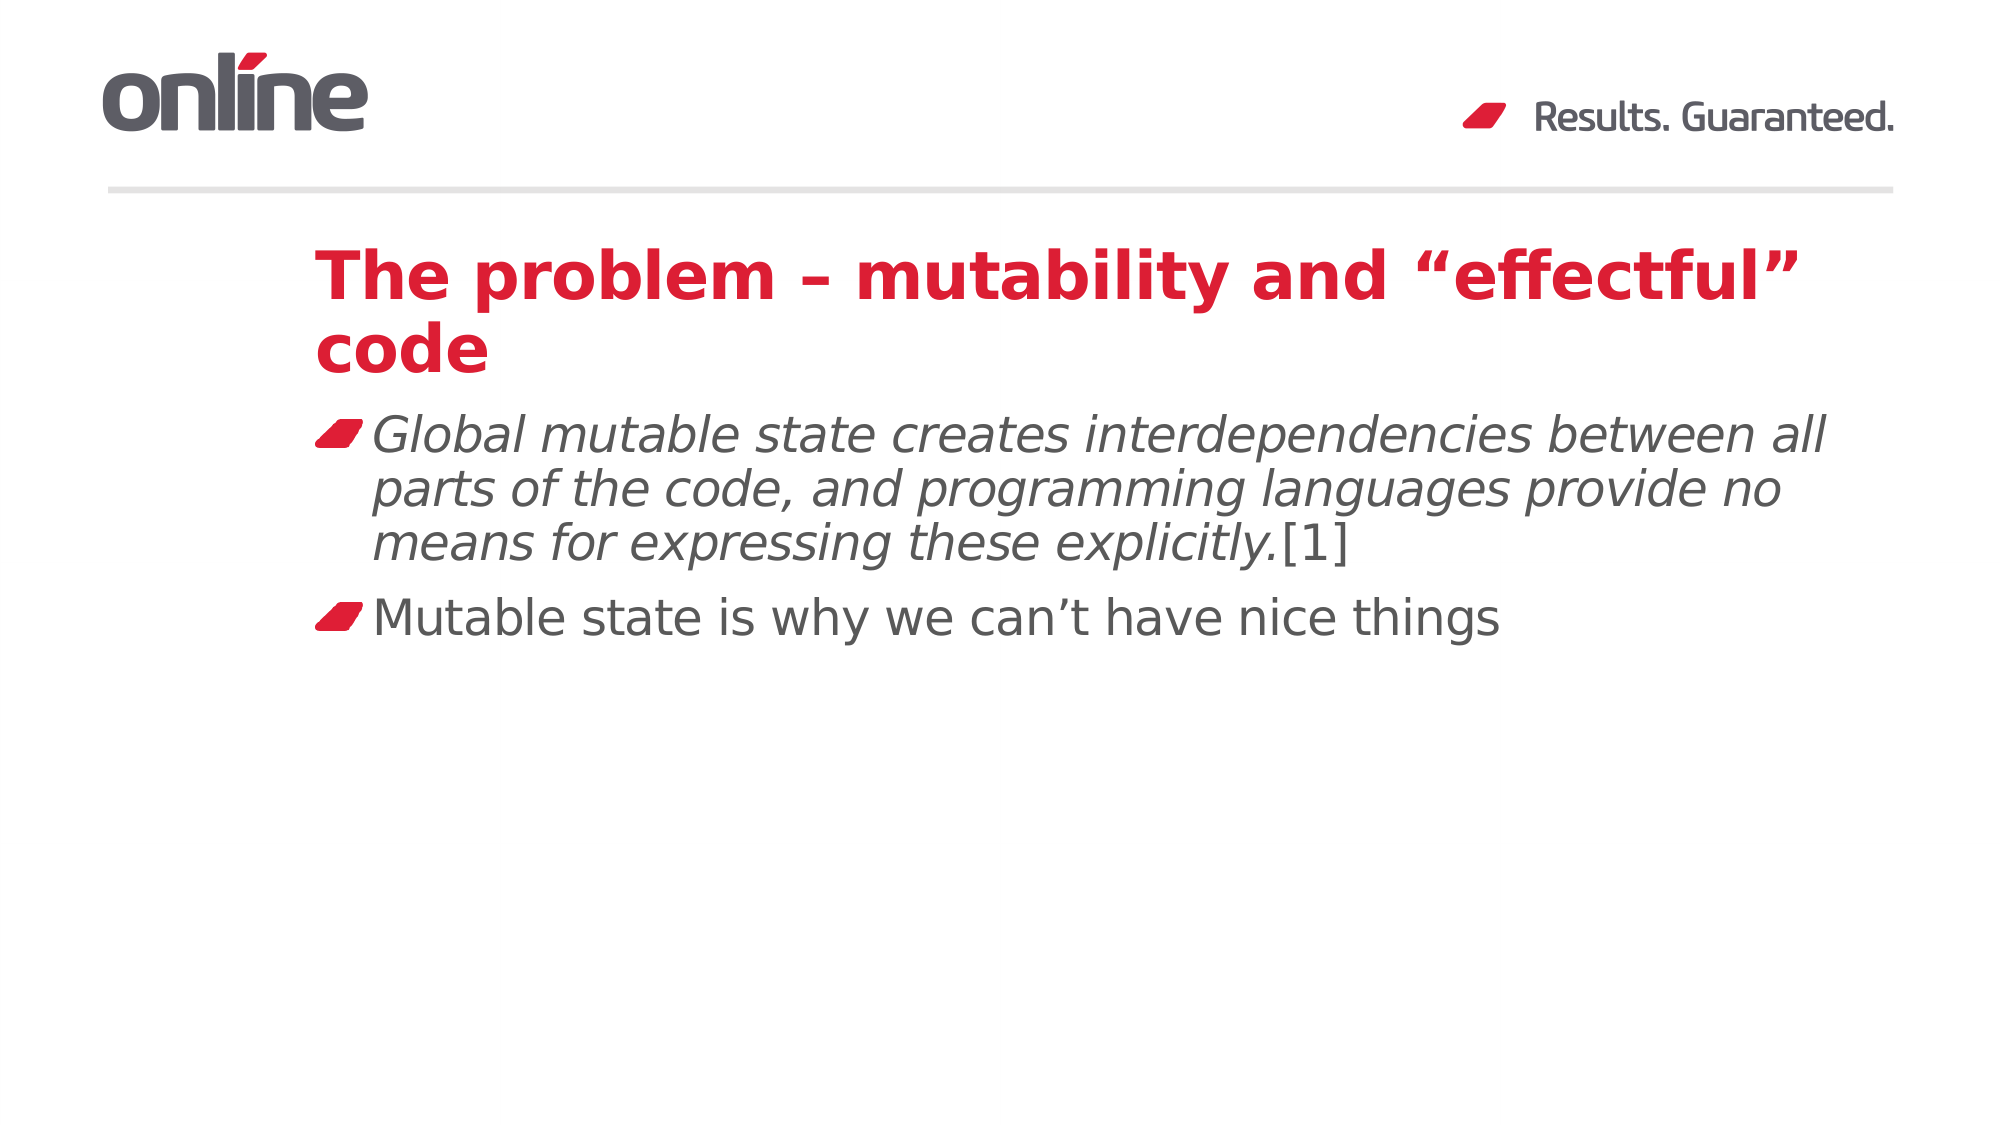

# The problem – mutability and “effectful” code
Global mutable state creates interdependencies between all parts of the code, and programming languages provide no means for expressing these explicitly.[1]
Mutable state is why we can’t have nice things